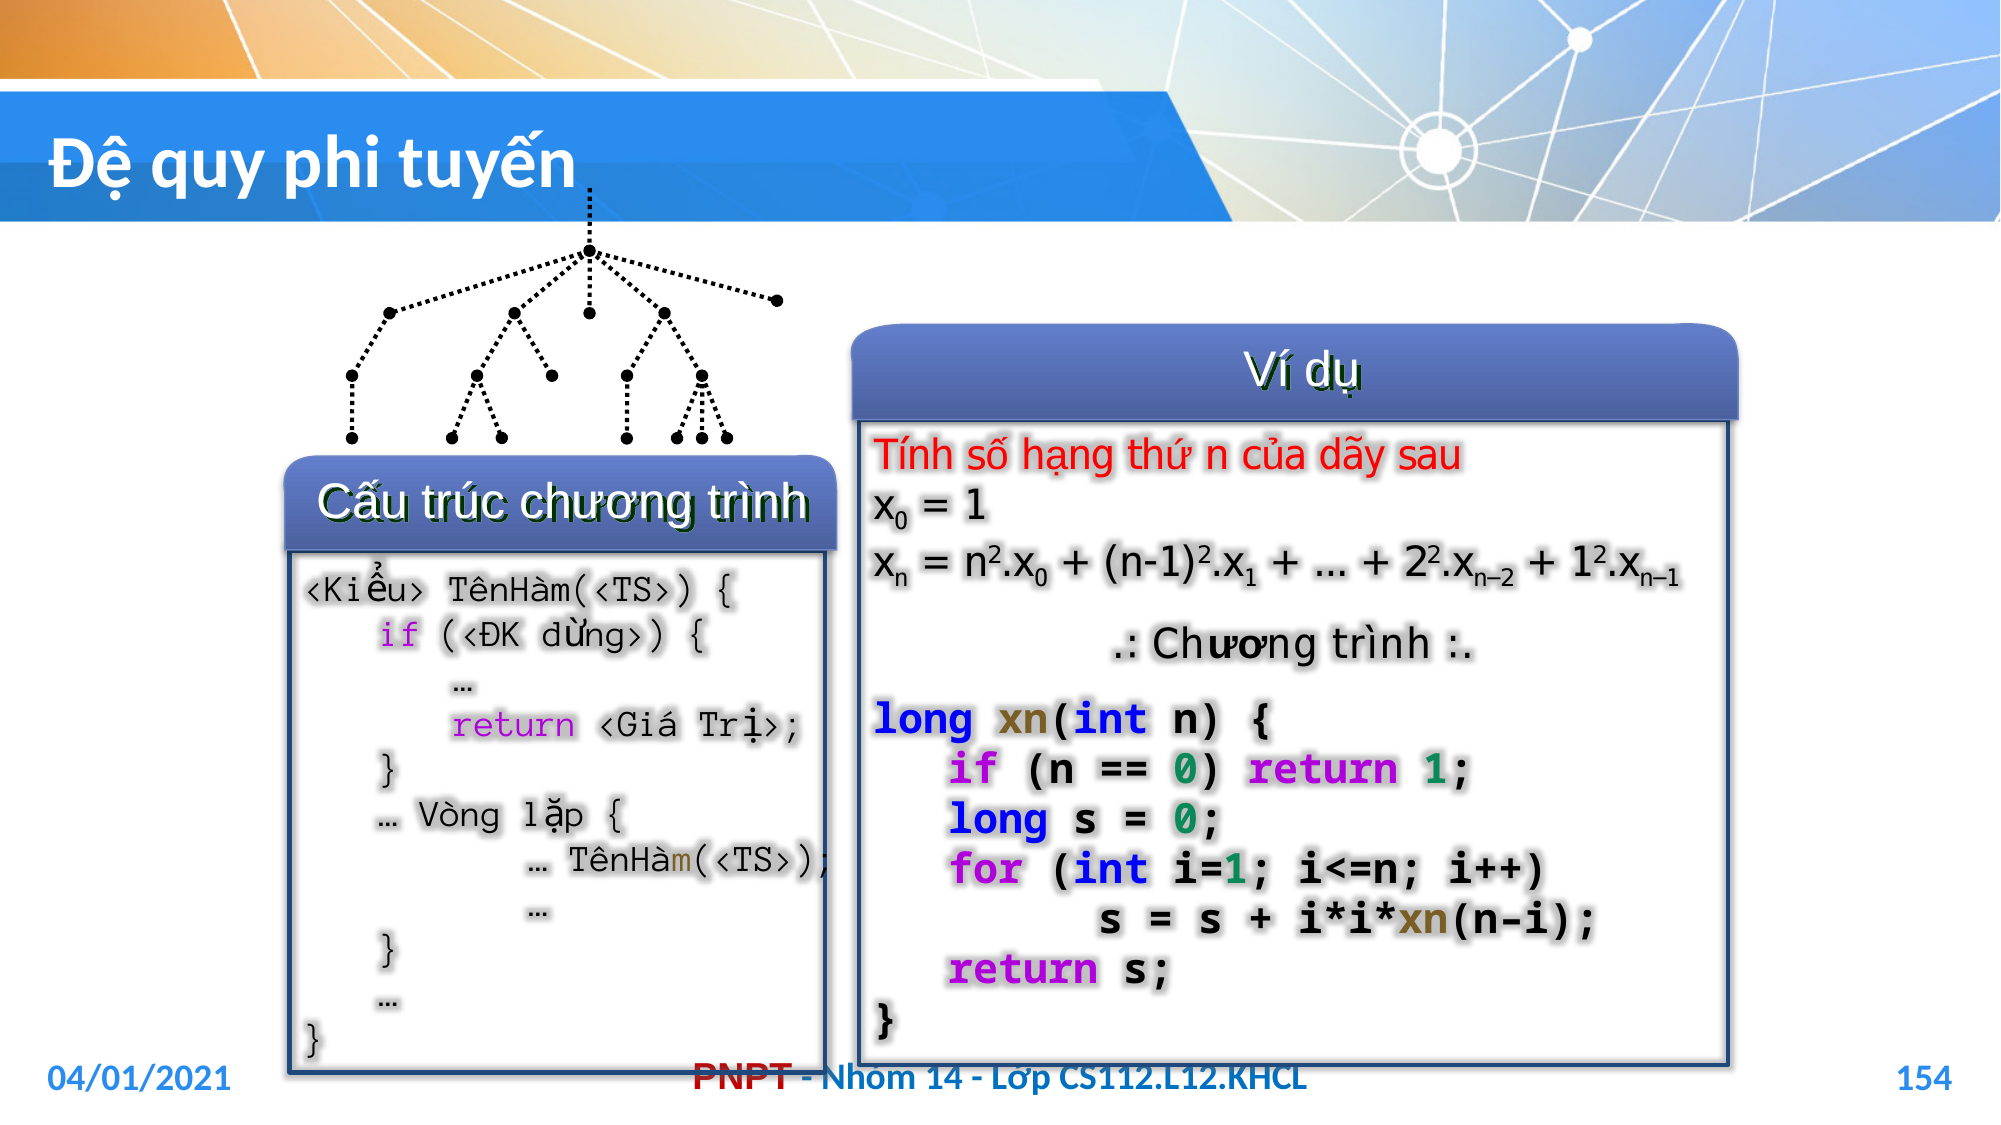

# Đệ quy phi tuyến

Ví dụ
Tính số hạng thứ n của dãy sau
x0 = 1
xn = n2.x0 + (n-1)2.x1 + … + 22.xn–2 + 12.xn–1

.: Chương trình :.

long xn(int n) {
if (n == 0) return 1;
long s = 0;
for (int i=1; i<=n; i++)
	s = s + i*i*xn(n–i);
return s;
}

Cấu trúc chương trình
<Kiểu> TênHàm(<TS>) {
if (<ĐK dừng>) {
…
return <Giá Trị>;
}
… Vòng lặp {
	… TênHàm(<TS>);
	…
}
…
}
04/01/2021
154